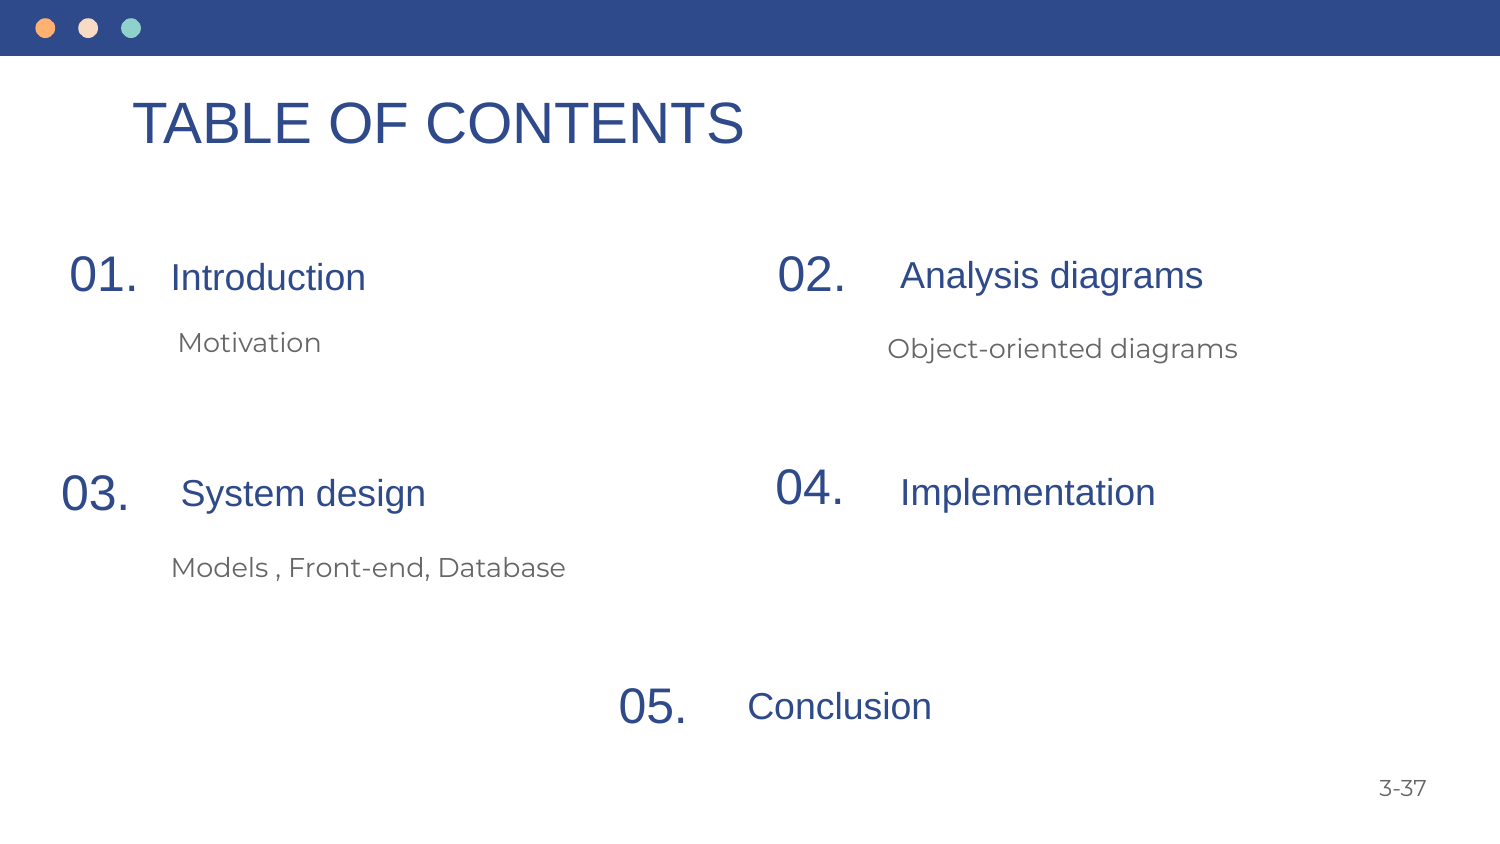

# TABLE OF CONTENTS
|  |  |
| --- | --- |
|  |  |
|  |  |
Analysis diagrams
Introduction
02.
01.
Motivation
Object-oriented diagrams
Implementation
04.
System design
03.
Models , Front-end, Database
Conclusion
05.
3-37